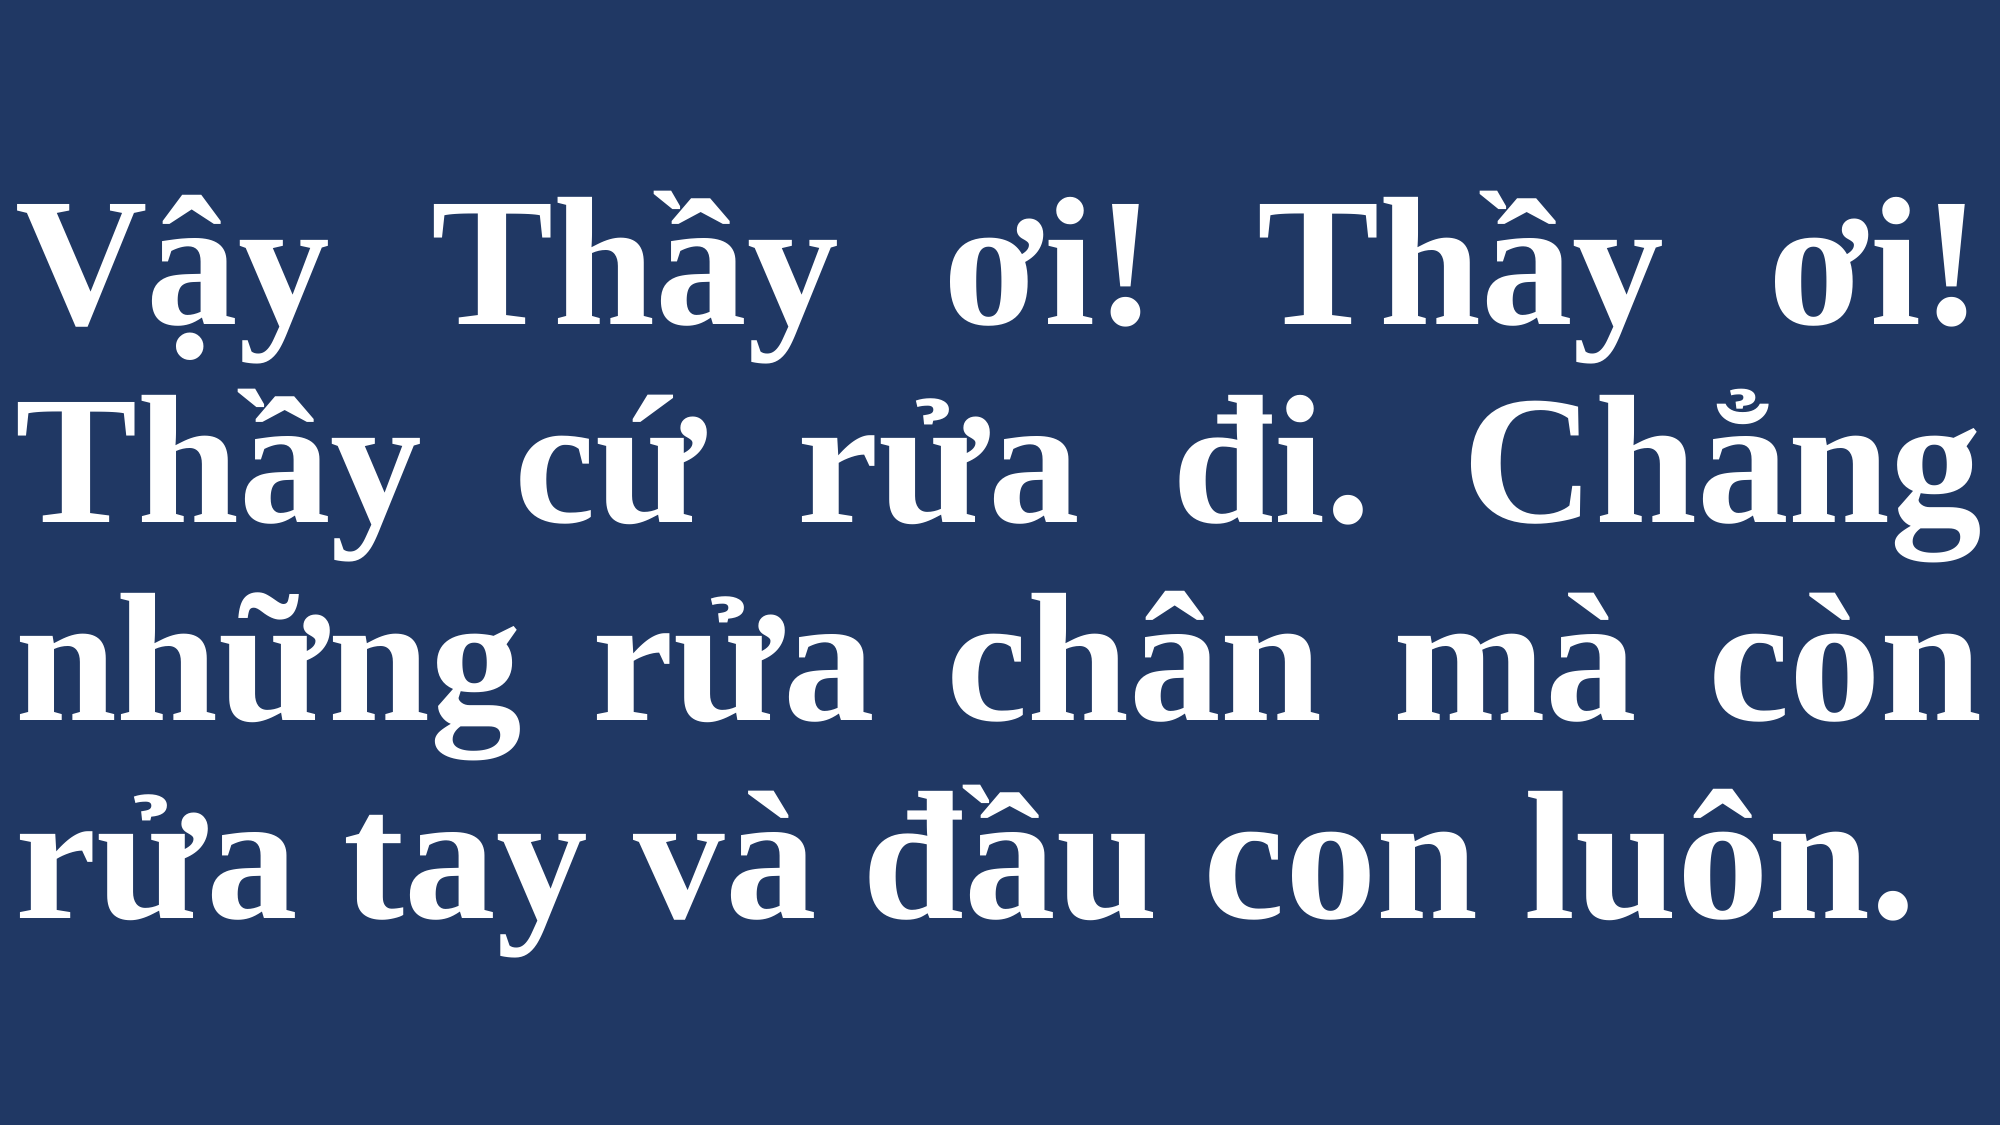

# Vậy Thầy ơi! Thầy ơi! Thầy cứ rửa đi. Chẳng những rửa chân mà còn rửa tay và đầu con luôn.